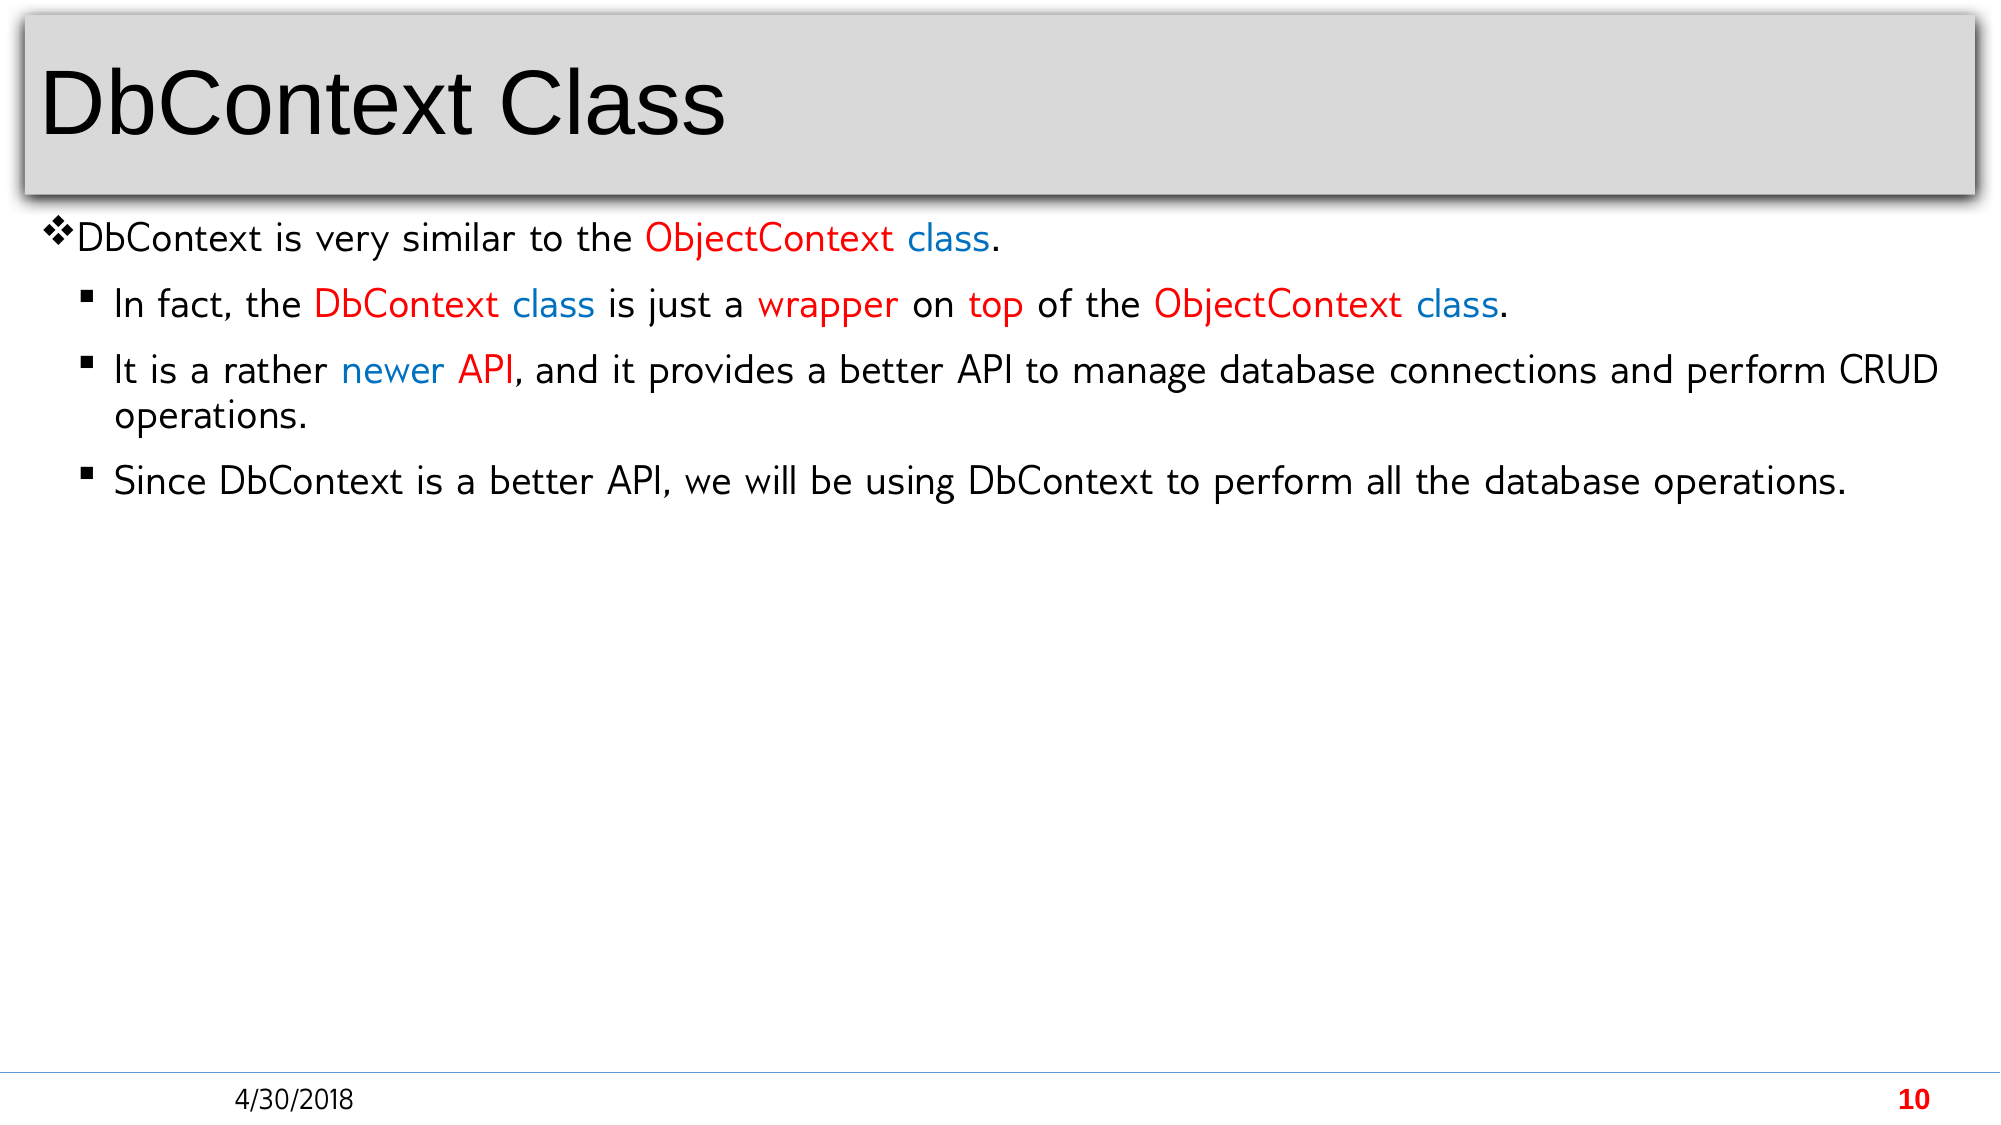

# DbContext Class
DbContext is very similar to the ObjectContext class.
In fact, the DbContext class is just a wrapper on top of the ObjectContext class.
It is a rather newer API, and it provides a better API to manage database connections and perform CRUD operations.
Since DbContext is a better API, we will be using DbContext to perform all the database operations.
4/30/2018
10